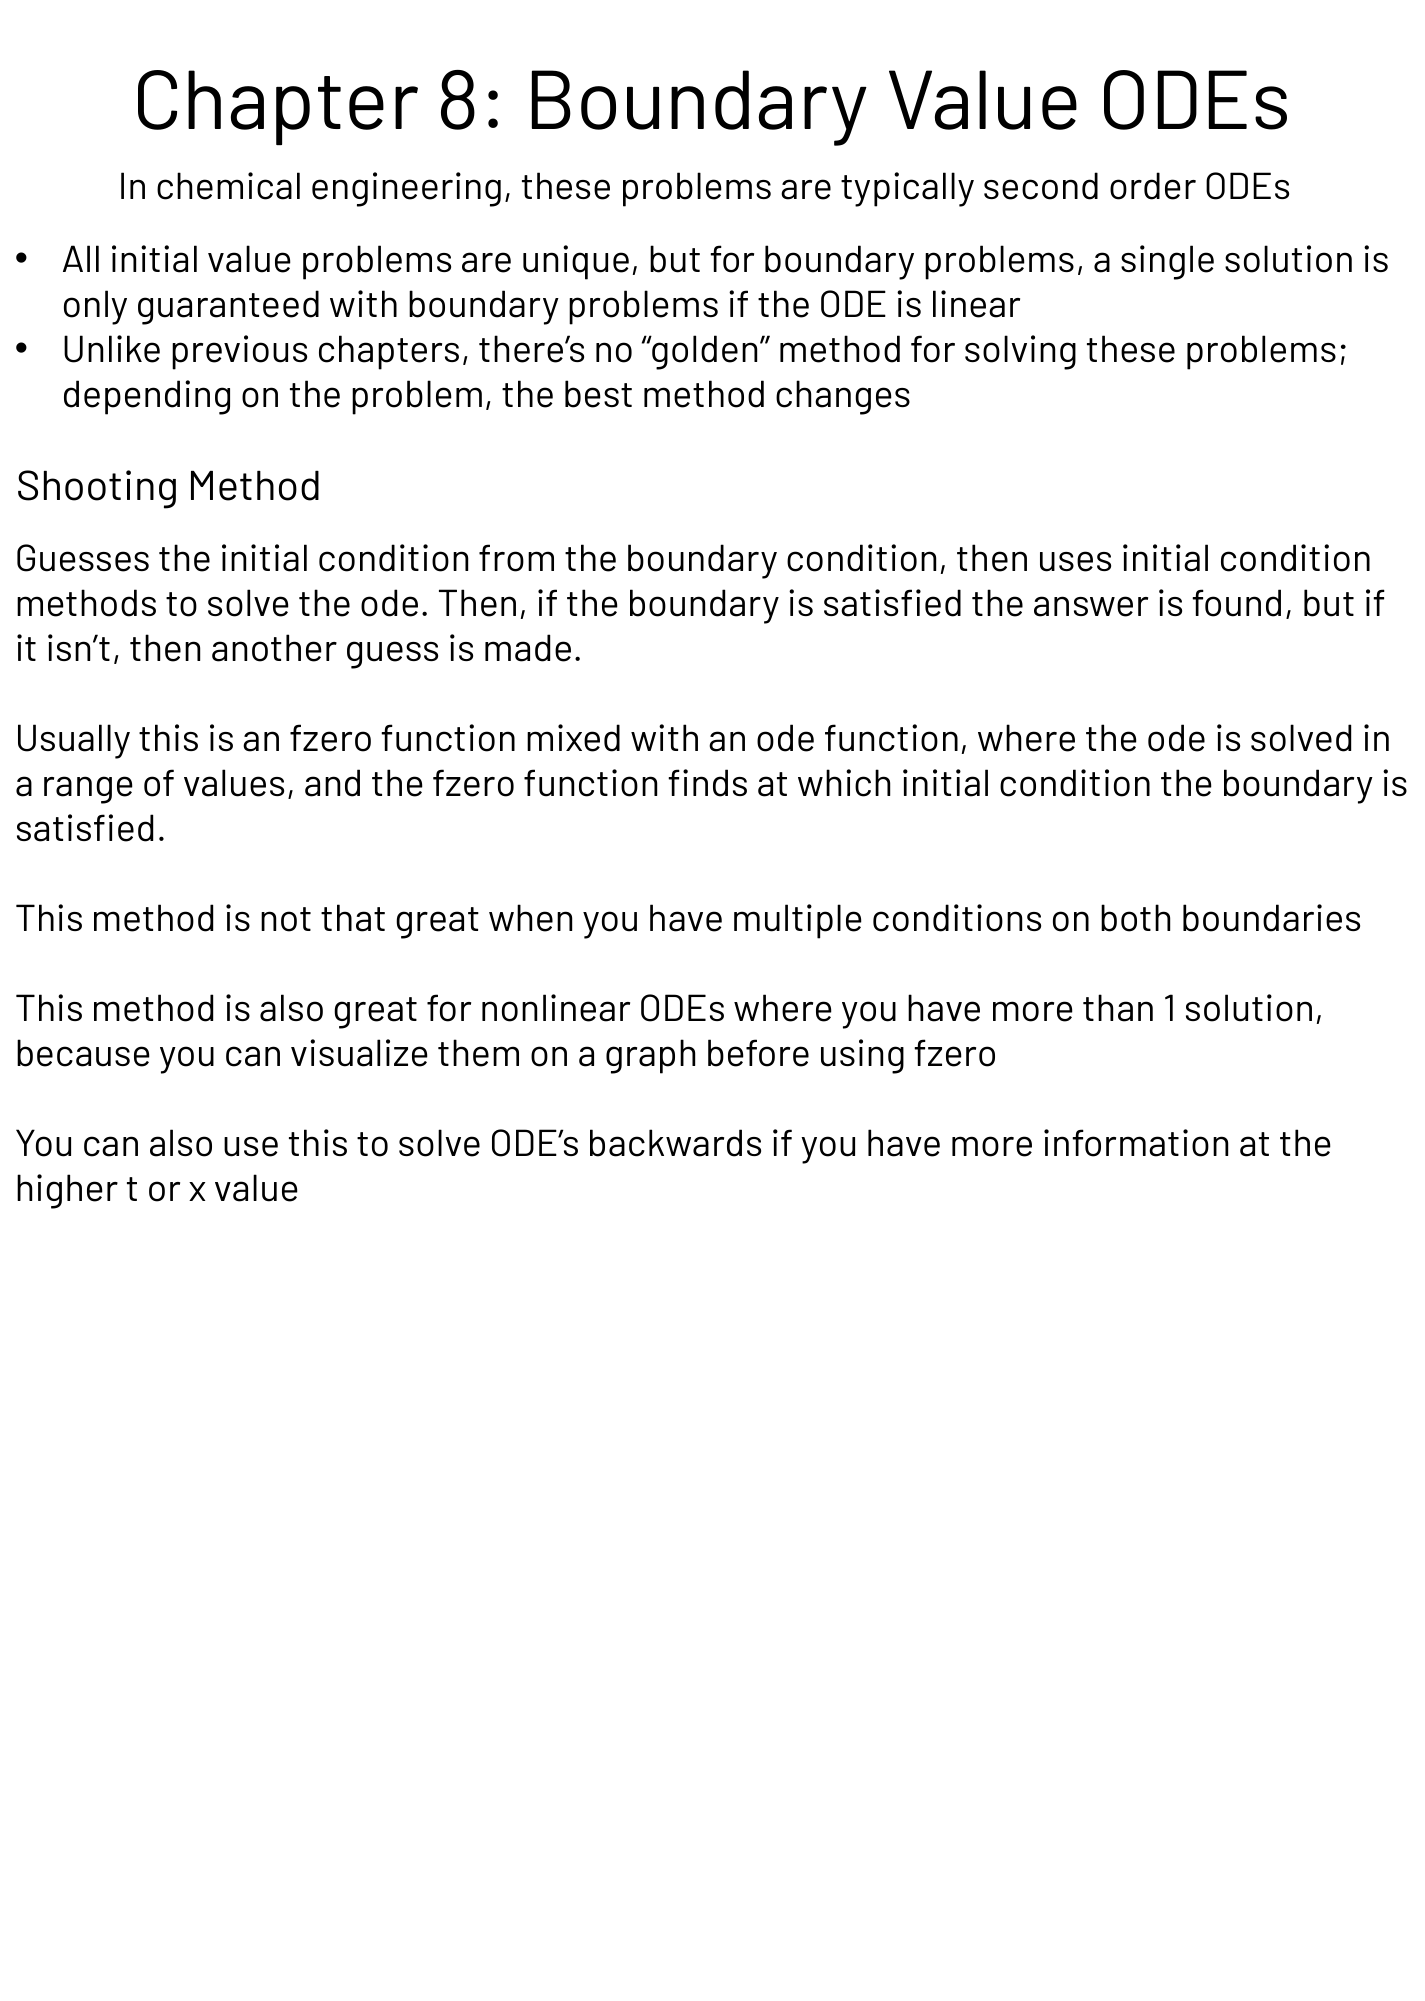

Chapter 8: Boundary Value ODEs
In chemical engineering, these problems are typically second order ODEs
All initial value problems are unique, but for boundary problems, a single solution is only guaranteed with boundary problems if the ODE is linear
Unlike previous chapters, there’s no “golden” method for solving these problems; depending on the problem, the best method changes
Shooting Method
Guesses the initial condition from the boundary condition, then uses initial condition methods to solve the ode. Then, if the boundary is satisfied the answer is found, but if it isn’t, then another guess is made.

Usually this is an fzero function mixed with an ode function, where the ode is solved in a range of values, and the fzero function finds at which initial condition the boundary is satisfied.

This method is not that great when you have multiple conditions on both boundaries

This method is also great for nonlinear ODEs where you have more than 1 solution, because you can visualize them on a graph before using fzero

You can also use this to solve ODE’s backwards if you have more information at the higher t or x value